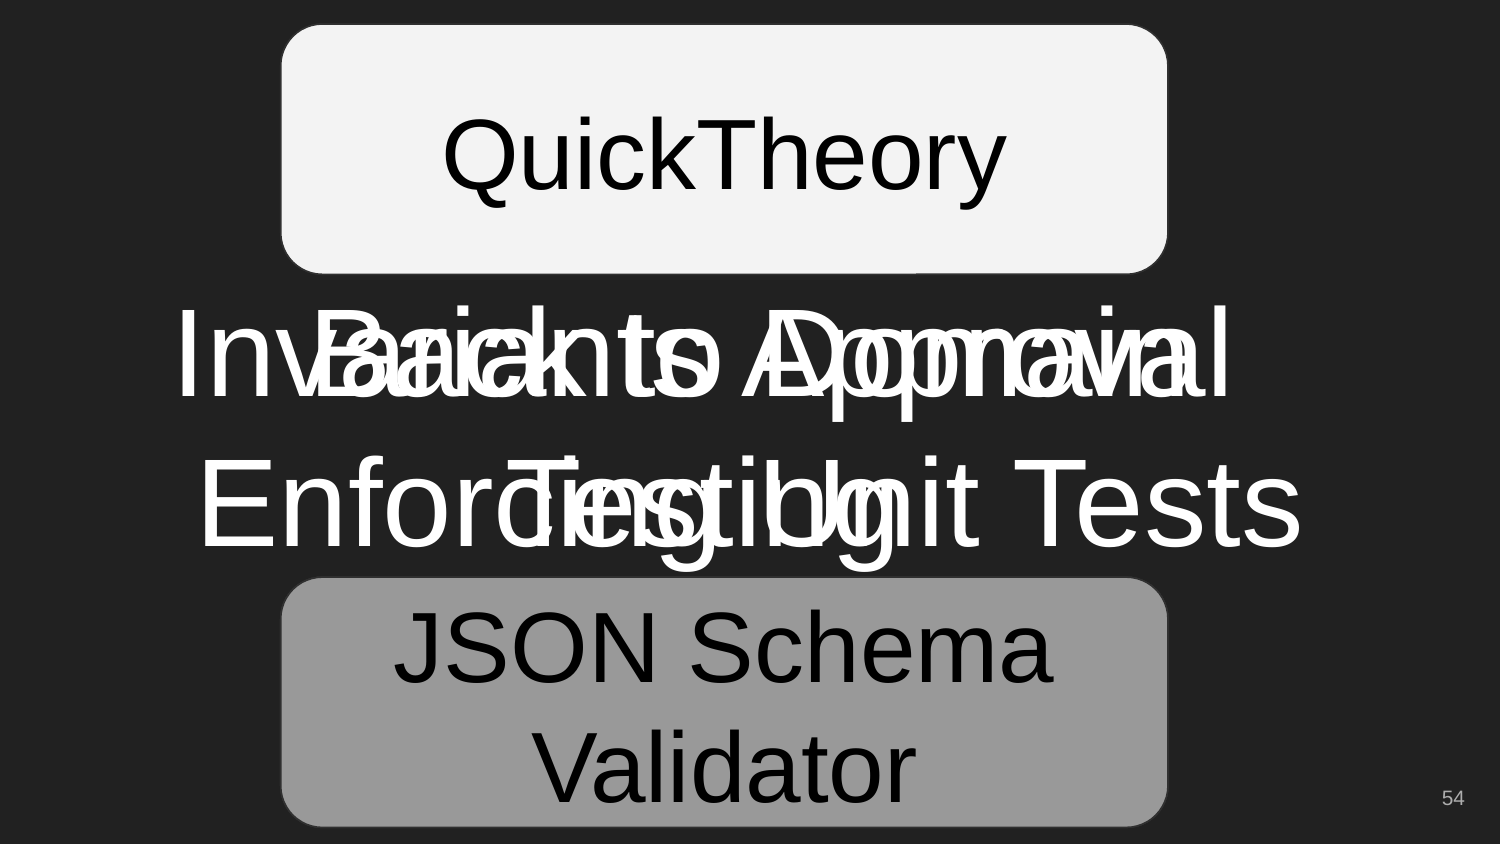

Property Based Testing
QuickTheory
Invariants Approval Testing
# Back to Domain Enforcing Unit Tests
Schema Based Testing
Schema Based Testing
JSON Schema Validator
JSON Schema Validator
54